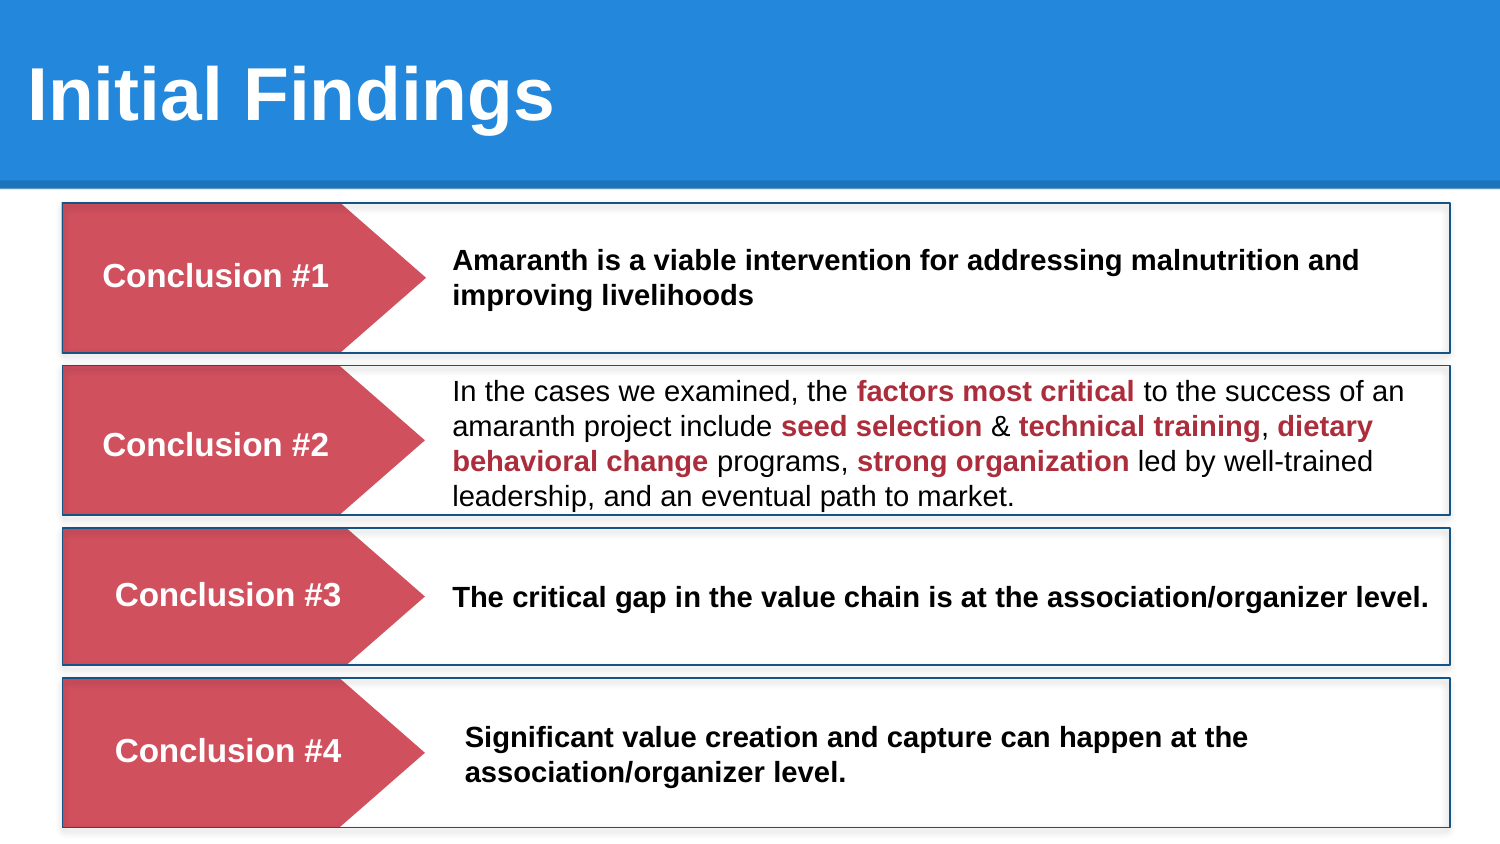

# Initial Findings

Amaranth is a viable intervention for addressing malnutrition and improving livelihoods
Conclusion #1

In the cases we examined, the factors most critical to the success of an amaranth project include seed selection & technical training, dietary behavioral change programs, strong organization led by well-trained leadership, and an eventual path to market.
Conclusion #2

Conclusion #3
The critical gap in the value chain is at the association/organizer level.

Significant value creation and capture can happen at the association/organizer level.
Conclusion #4